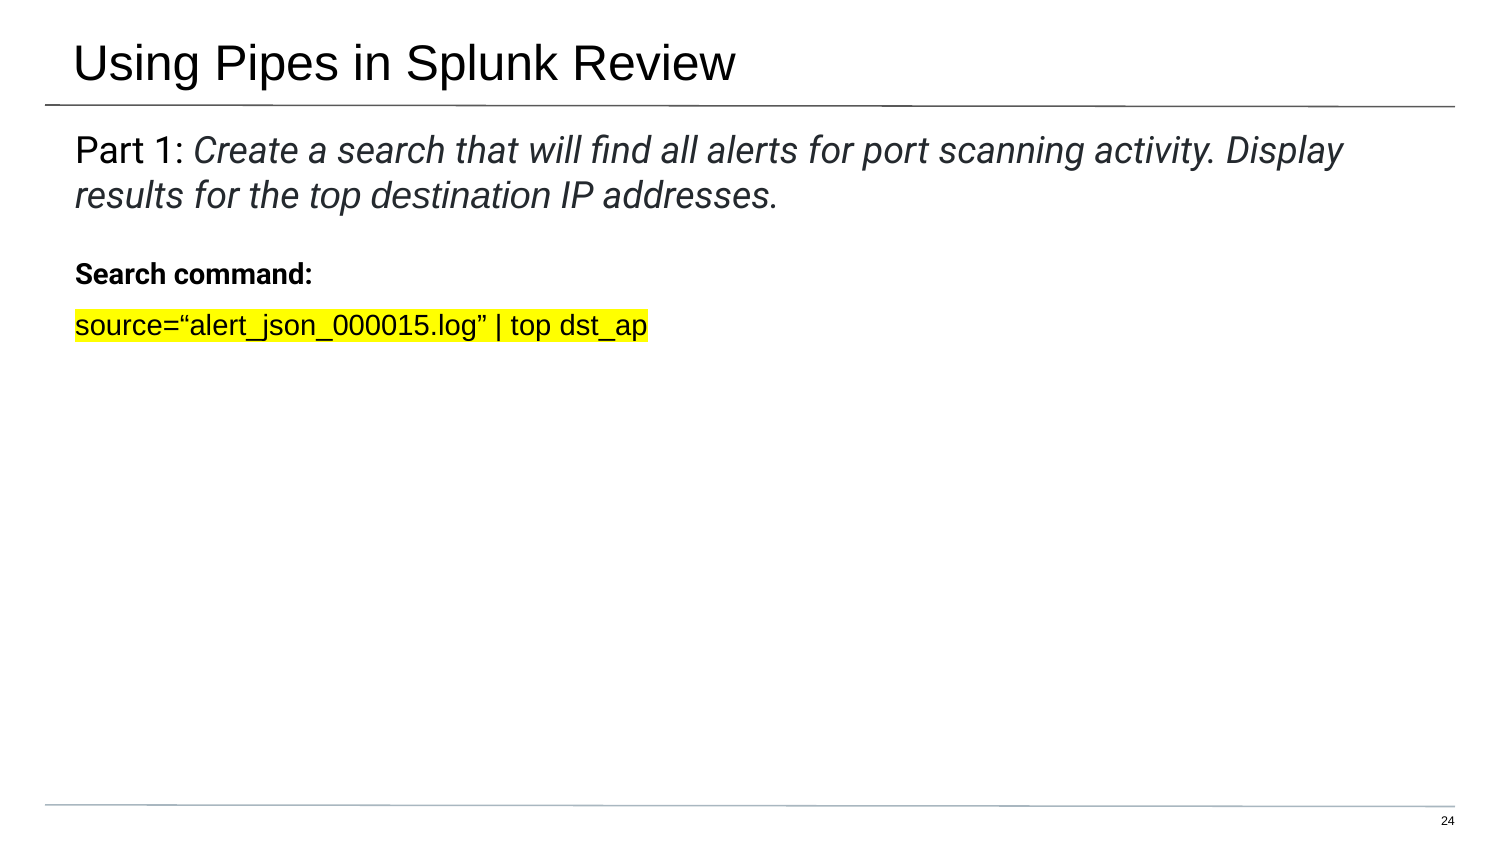

# Using Pipes in Splunk Review
Part 1: Create a search that will find all alerts for port scanning activity. Display results for the top destination IP addresses.

Search command:
source=“alert_json_000015.log” | top dst_ap

24